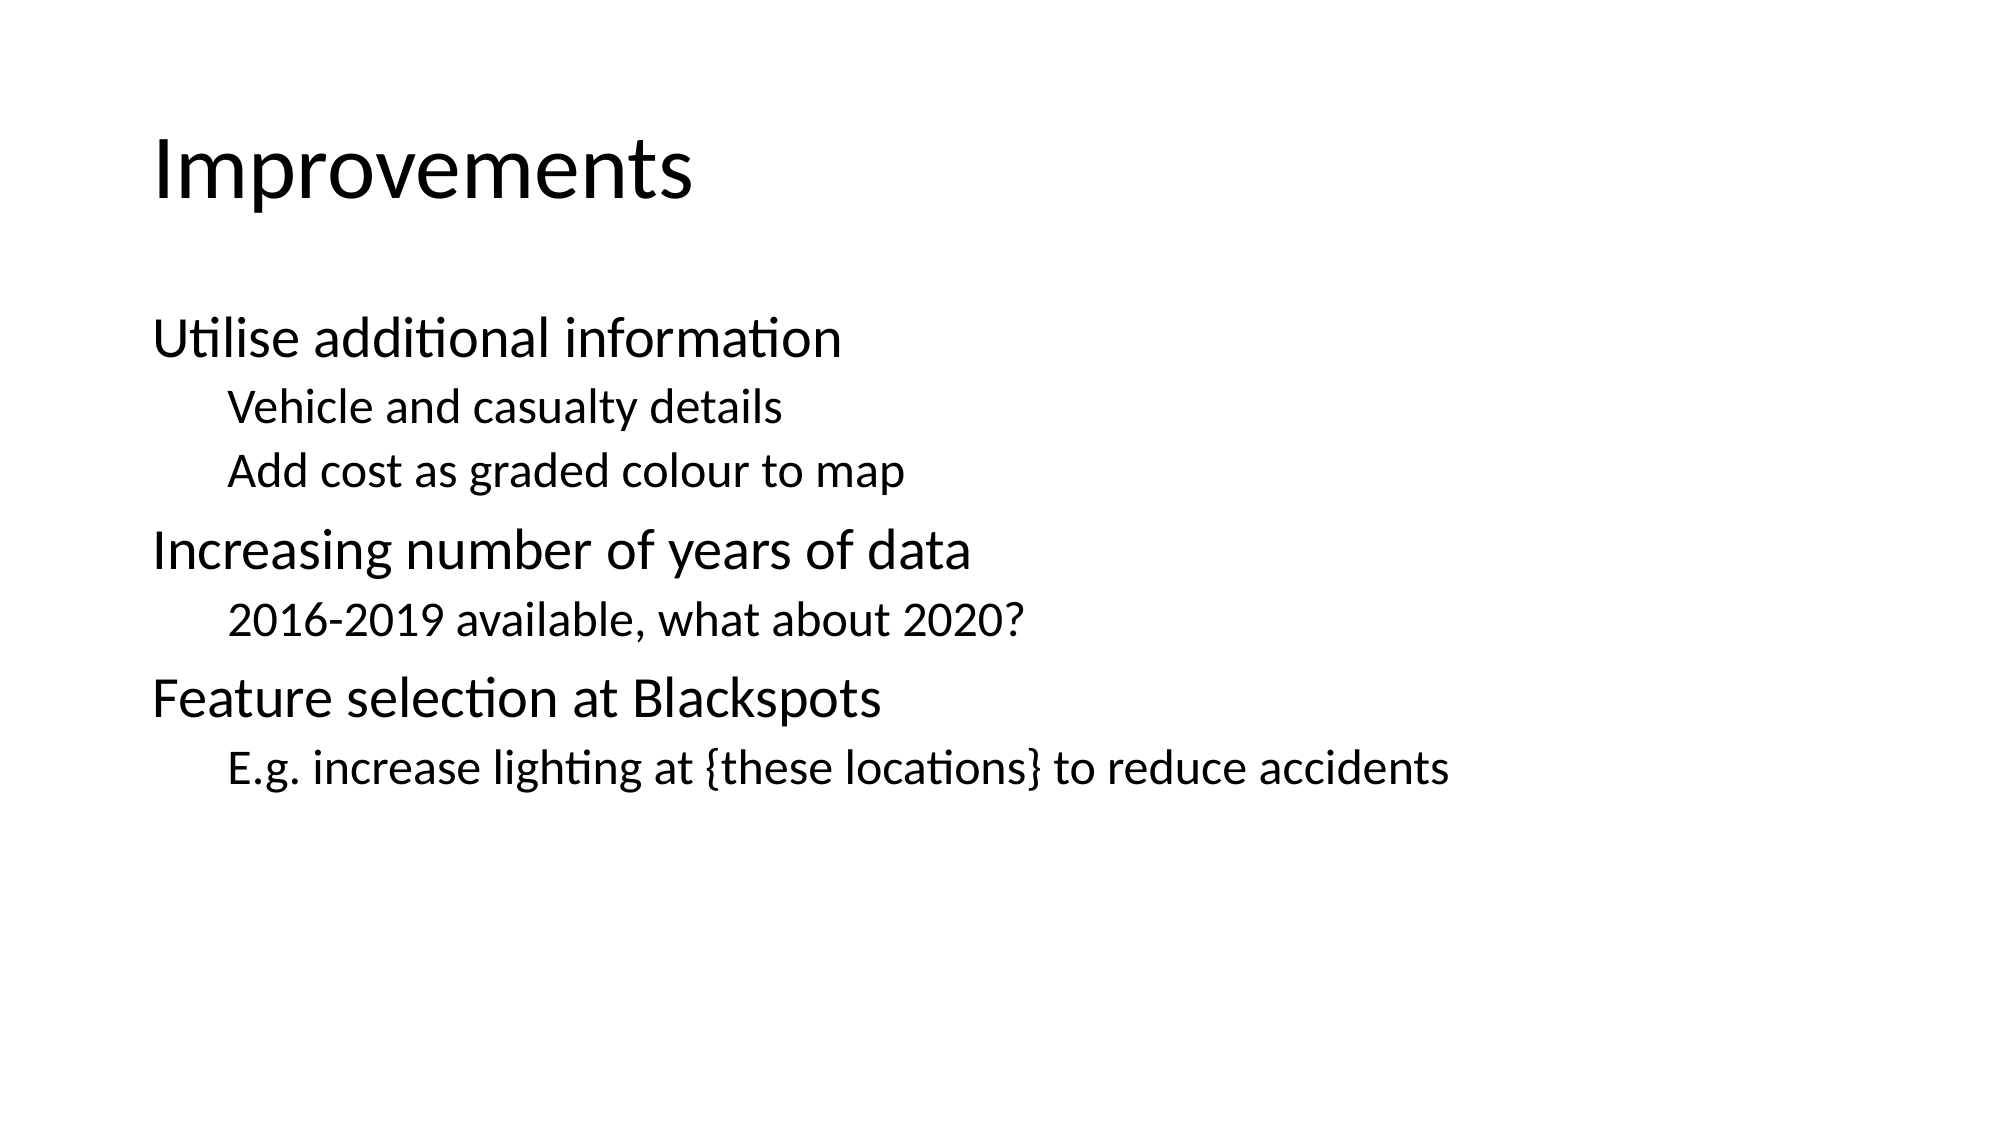

# Improvements
Utilise additional information
Vehicle and casualty details
Add cost as graded colour to map
Increasing number of years of data
2016-2019 available, what about 2020?
Feature selection at Blackspots
E.g. increase lighting at {these locations} to reduce accidents